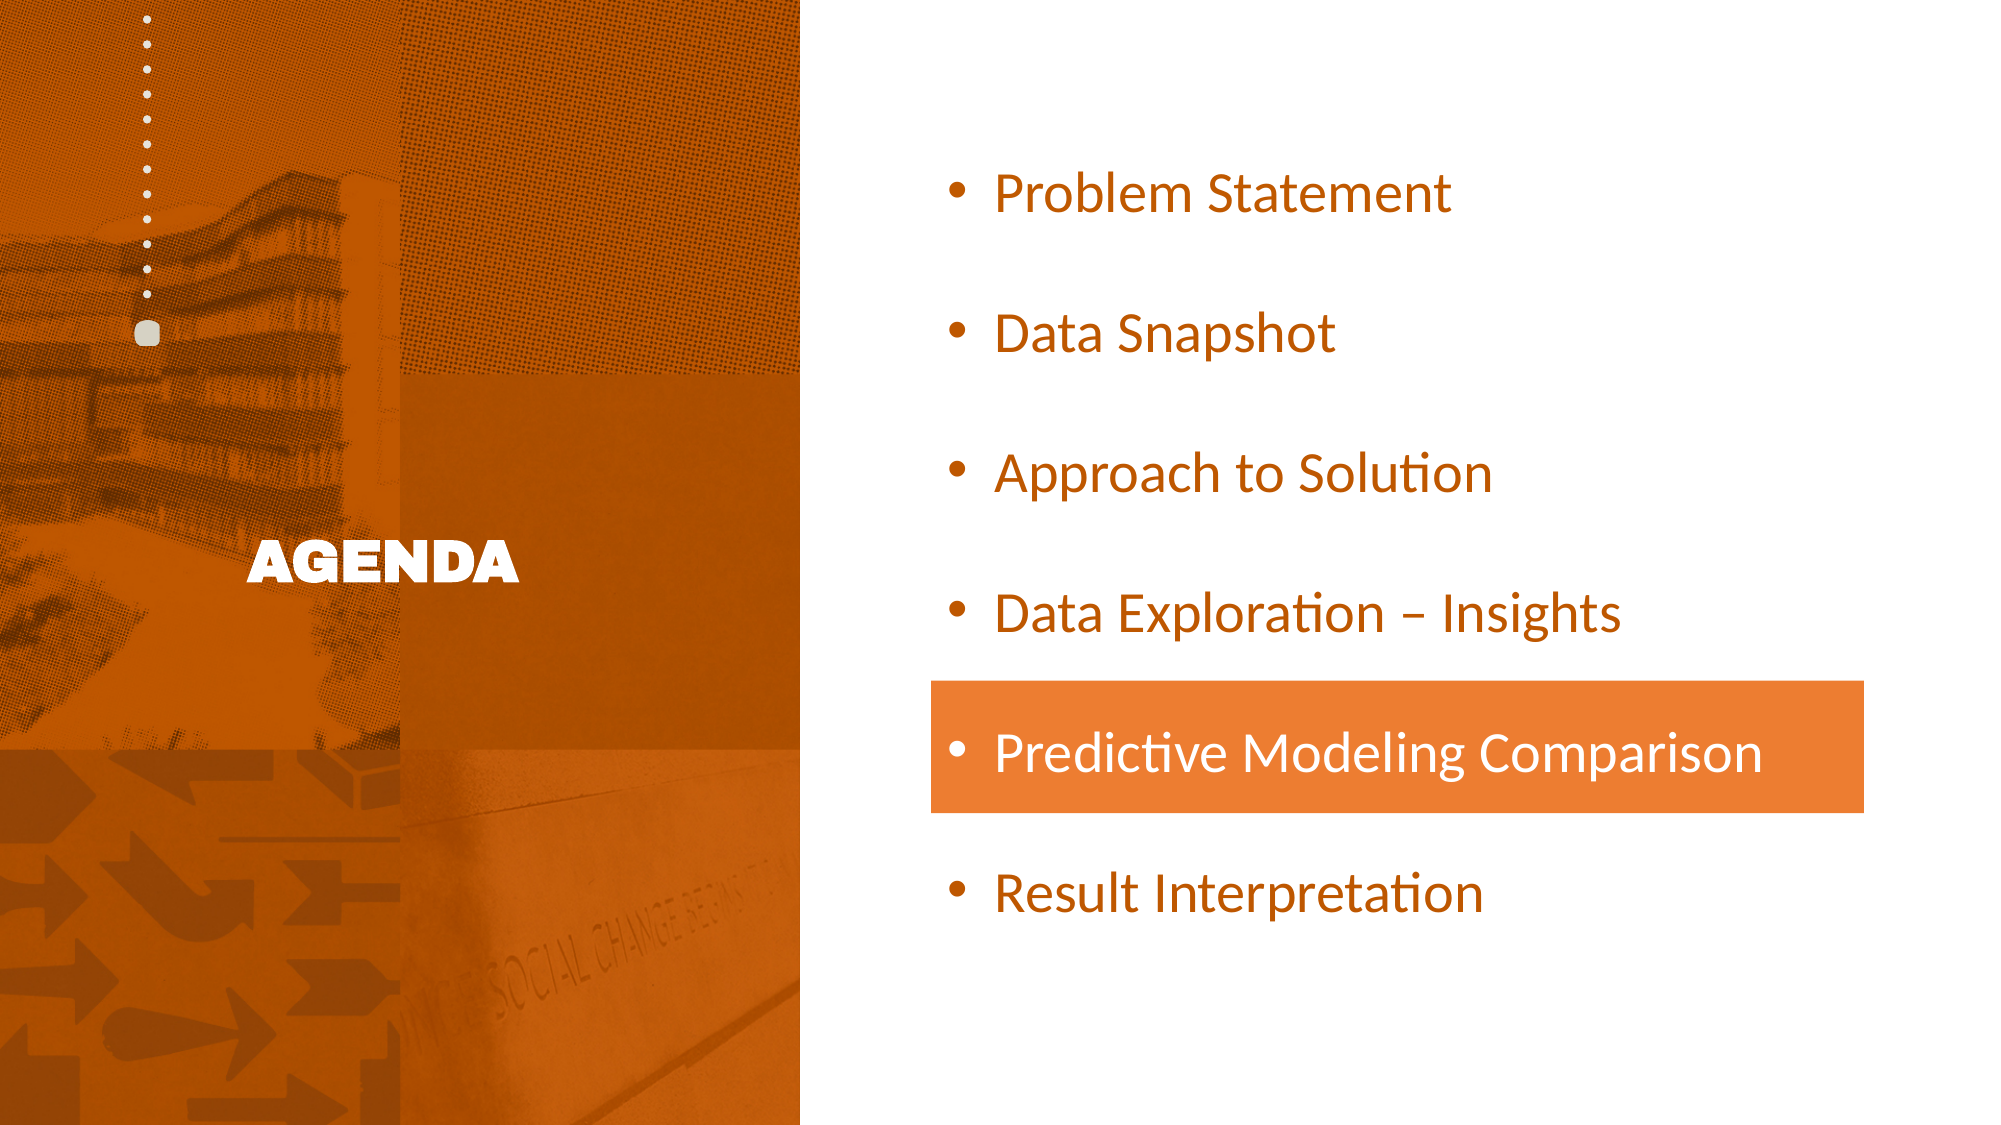

Problem Statement

Data Snapshot

Approach to Solution

Data Exploration – Insights

Predictive Modeling Comparison

Result Interpretation
# AGENDA